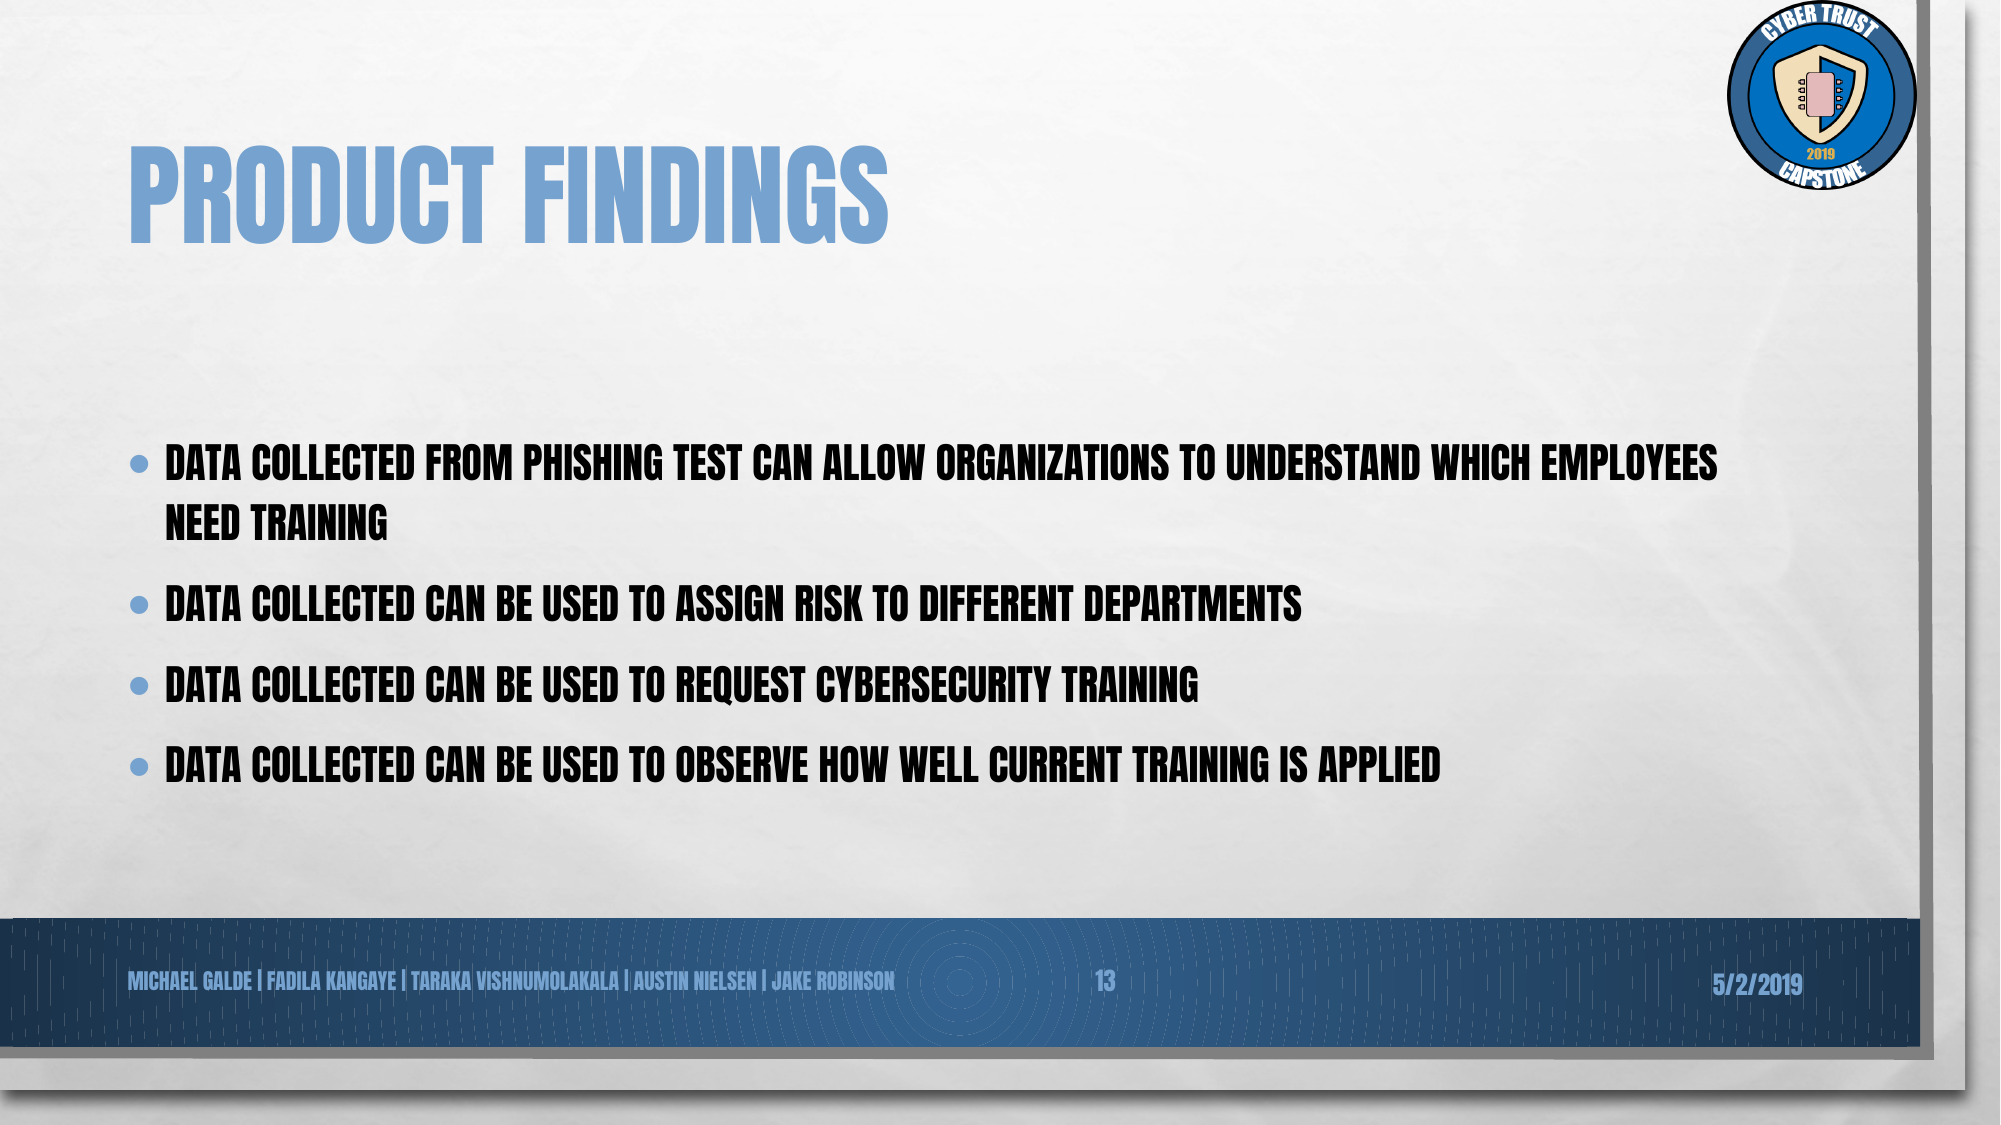

# Product findings
Data collected from phishing test can allow organizations to understand which employees need training
Data collected can be used to assign risk to different departments
Data collected can be used to request cybersecurity training
Data collected can be used to observe how well current training is applied
Michael Galde | Fadila Kangaye | Taraka Vishnumolakala | Austin Nielsen | Jake Robinson
13
5/2/2019